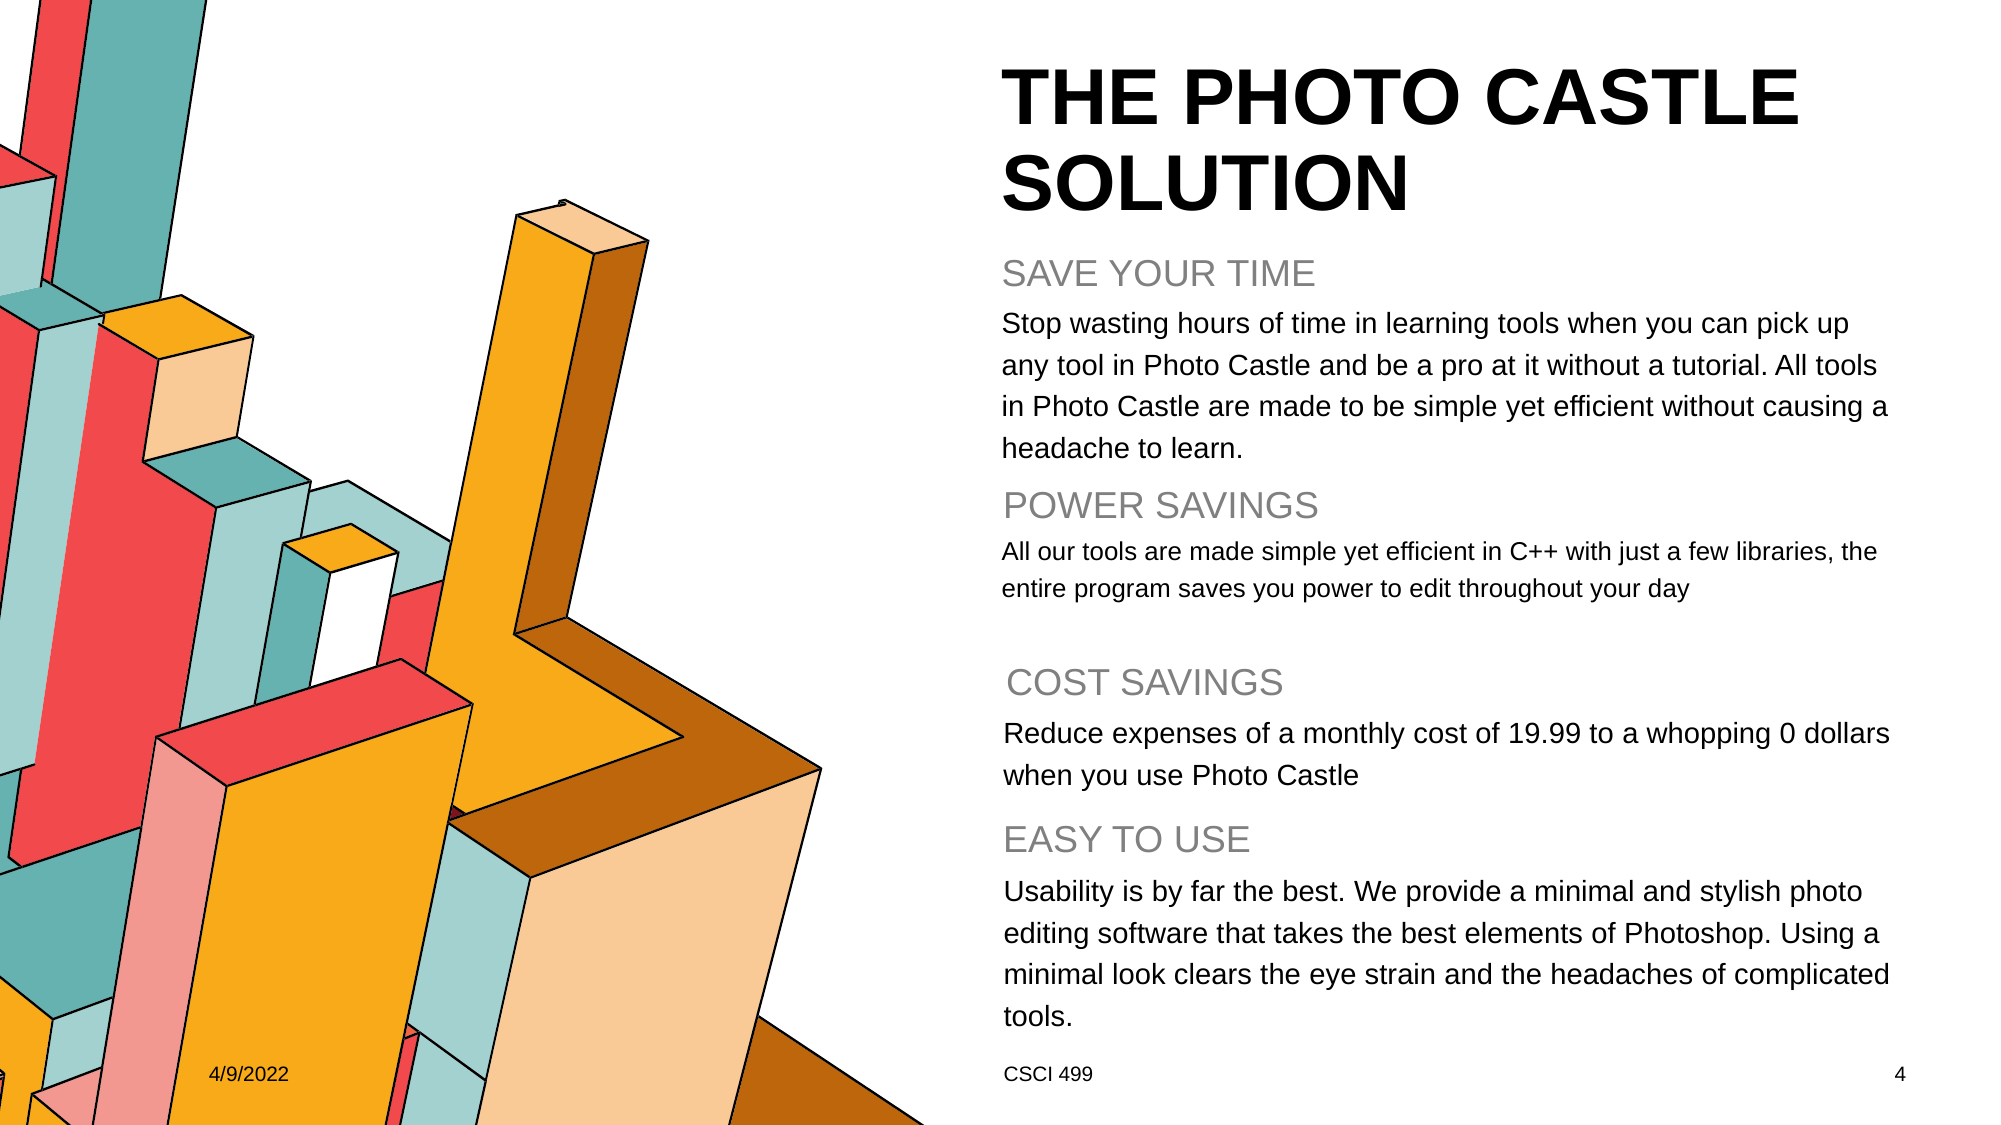

# The PHOTO Castle Solution
SAVE YOUR TIME
Stop wasting hours of time in learning tools when you can pick up any tool in Photo Castle and be a pro at it without a tutorial. All tools in Photo Castle are made to be simple yet efficient without causing a headache to learn.
POWER SAVINGS
All our tools are made simple yet efficient in C++ with just a few libraries, the entire program saves you power to edit throughout your day
COST SAVINGS
Reduce expenses of a monthly cost of 19.99 to a whopping 0 dollars when you use Photo Castle
EASY TO USE
Usability is by far the best. We provide a minimal and stylish photo editing software that takes the best elements of Photoshop. Using a minimal look clears the eye strain and the headaches of complicated tools.
4/9/2022
CSCI 499
4